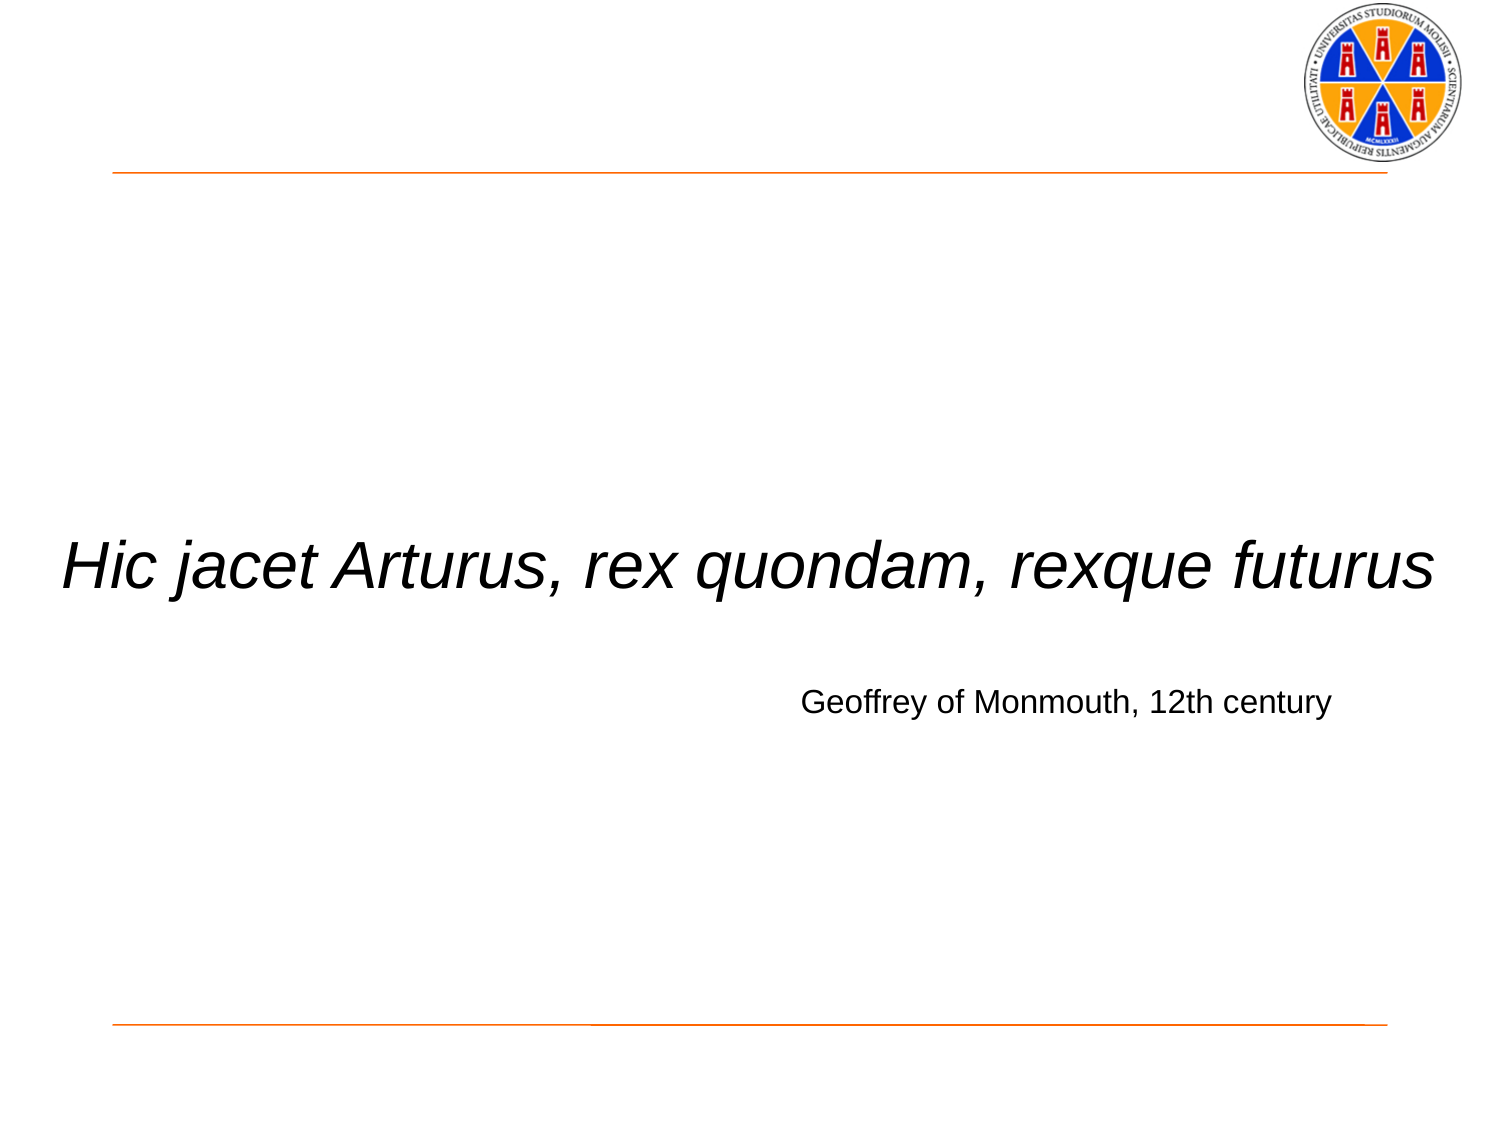

Hic jacet Arturus, rex quondam, rexque futurus
Geoffrey of Monmouth, 12th century